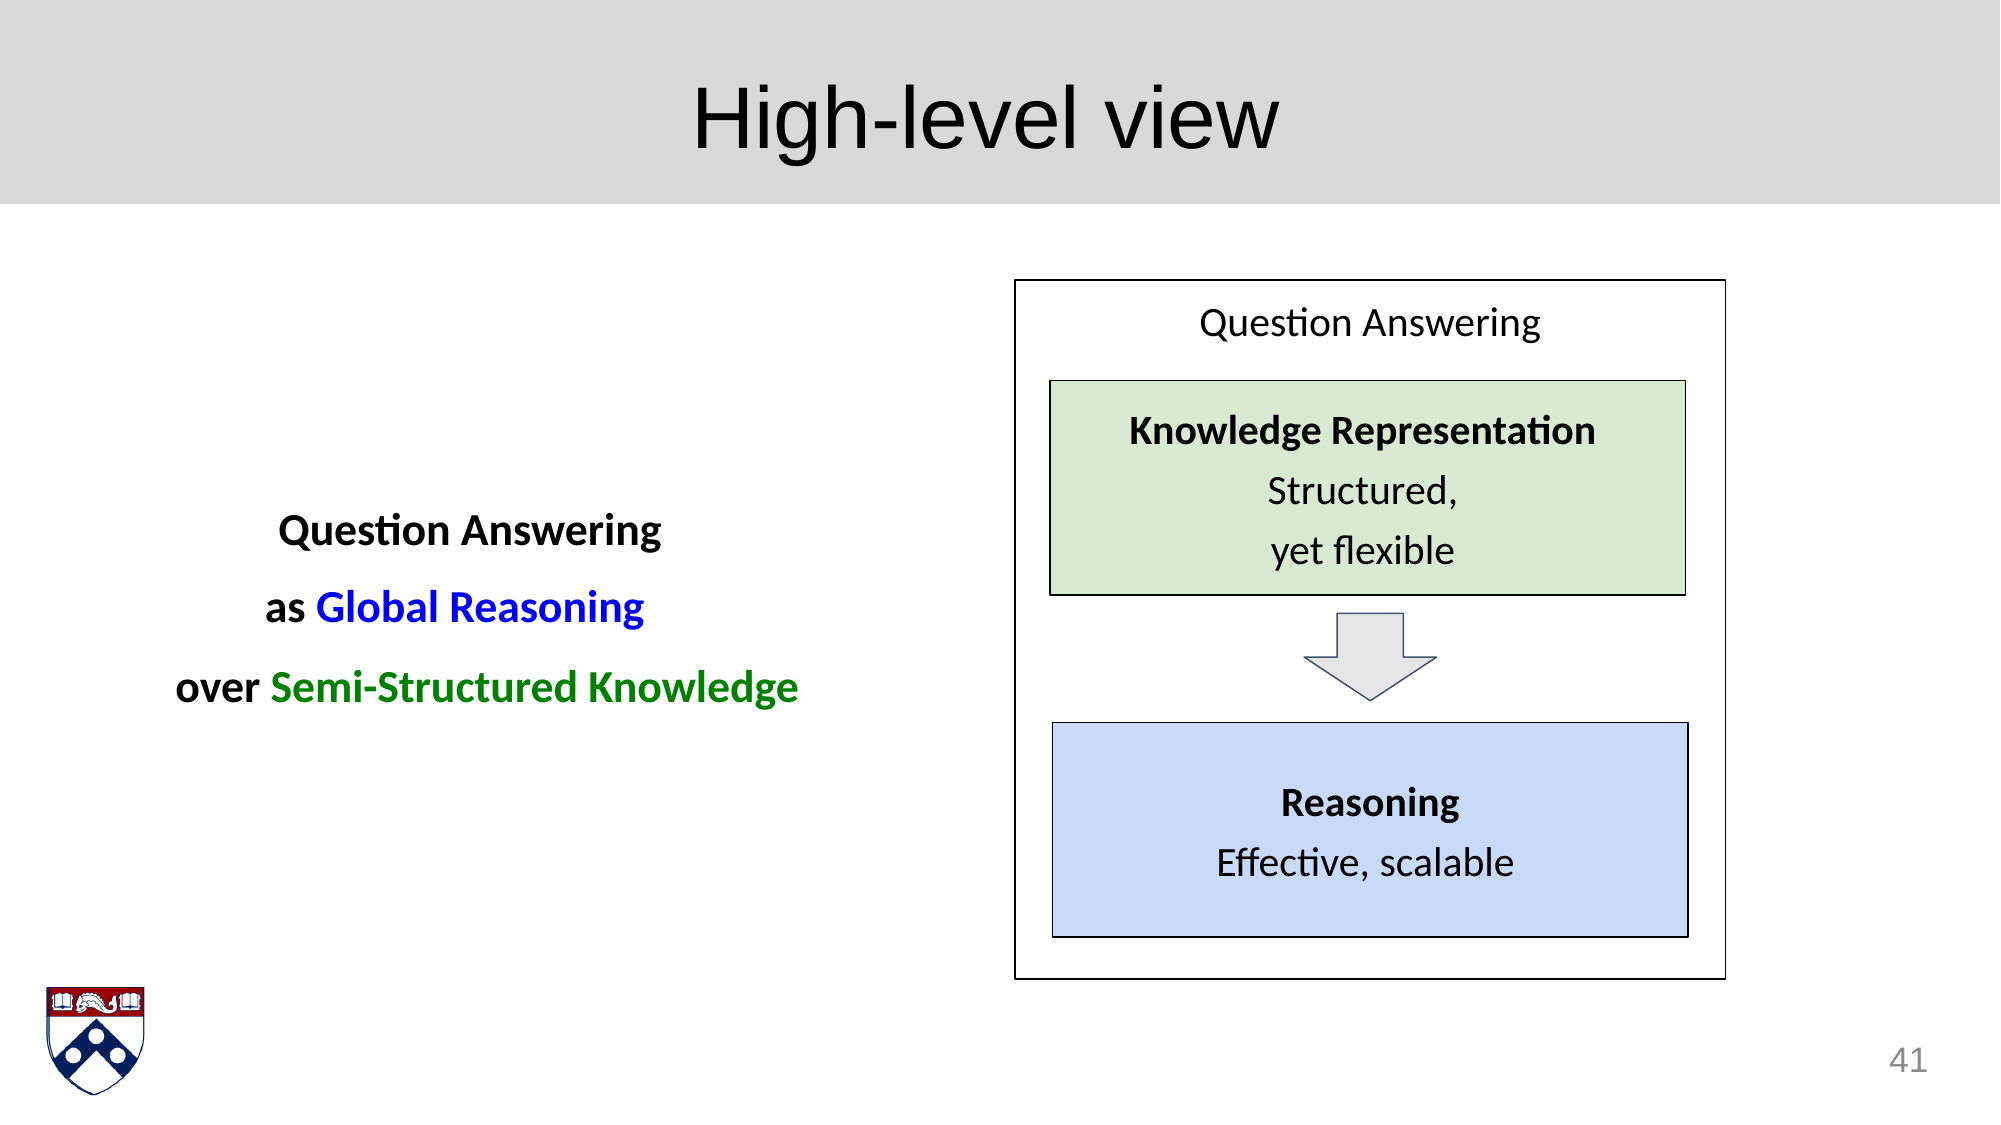

# High-level view

Question Answering
Knowledge Representation
Structured,
yet flexible
Question Answering
as Global Reasoning

over Semi-Structured Knowledge
Reasoning
Effective, scalable
41